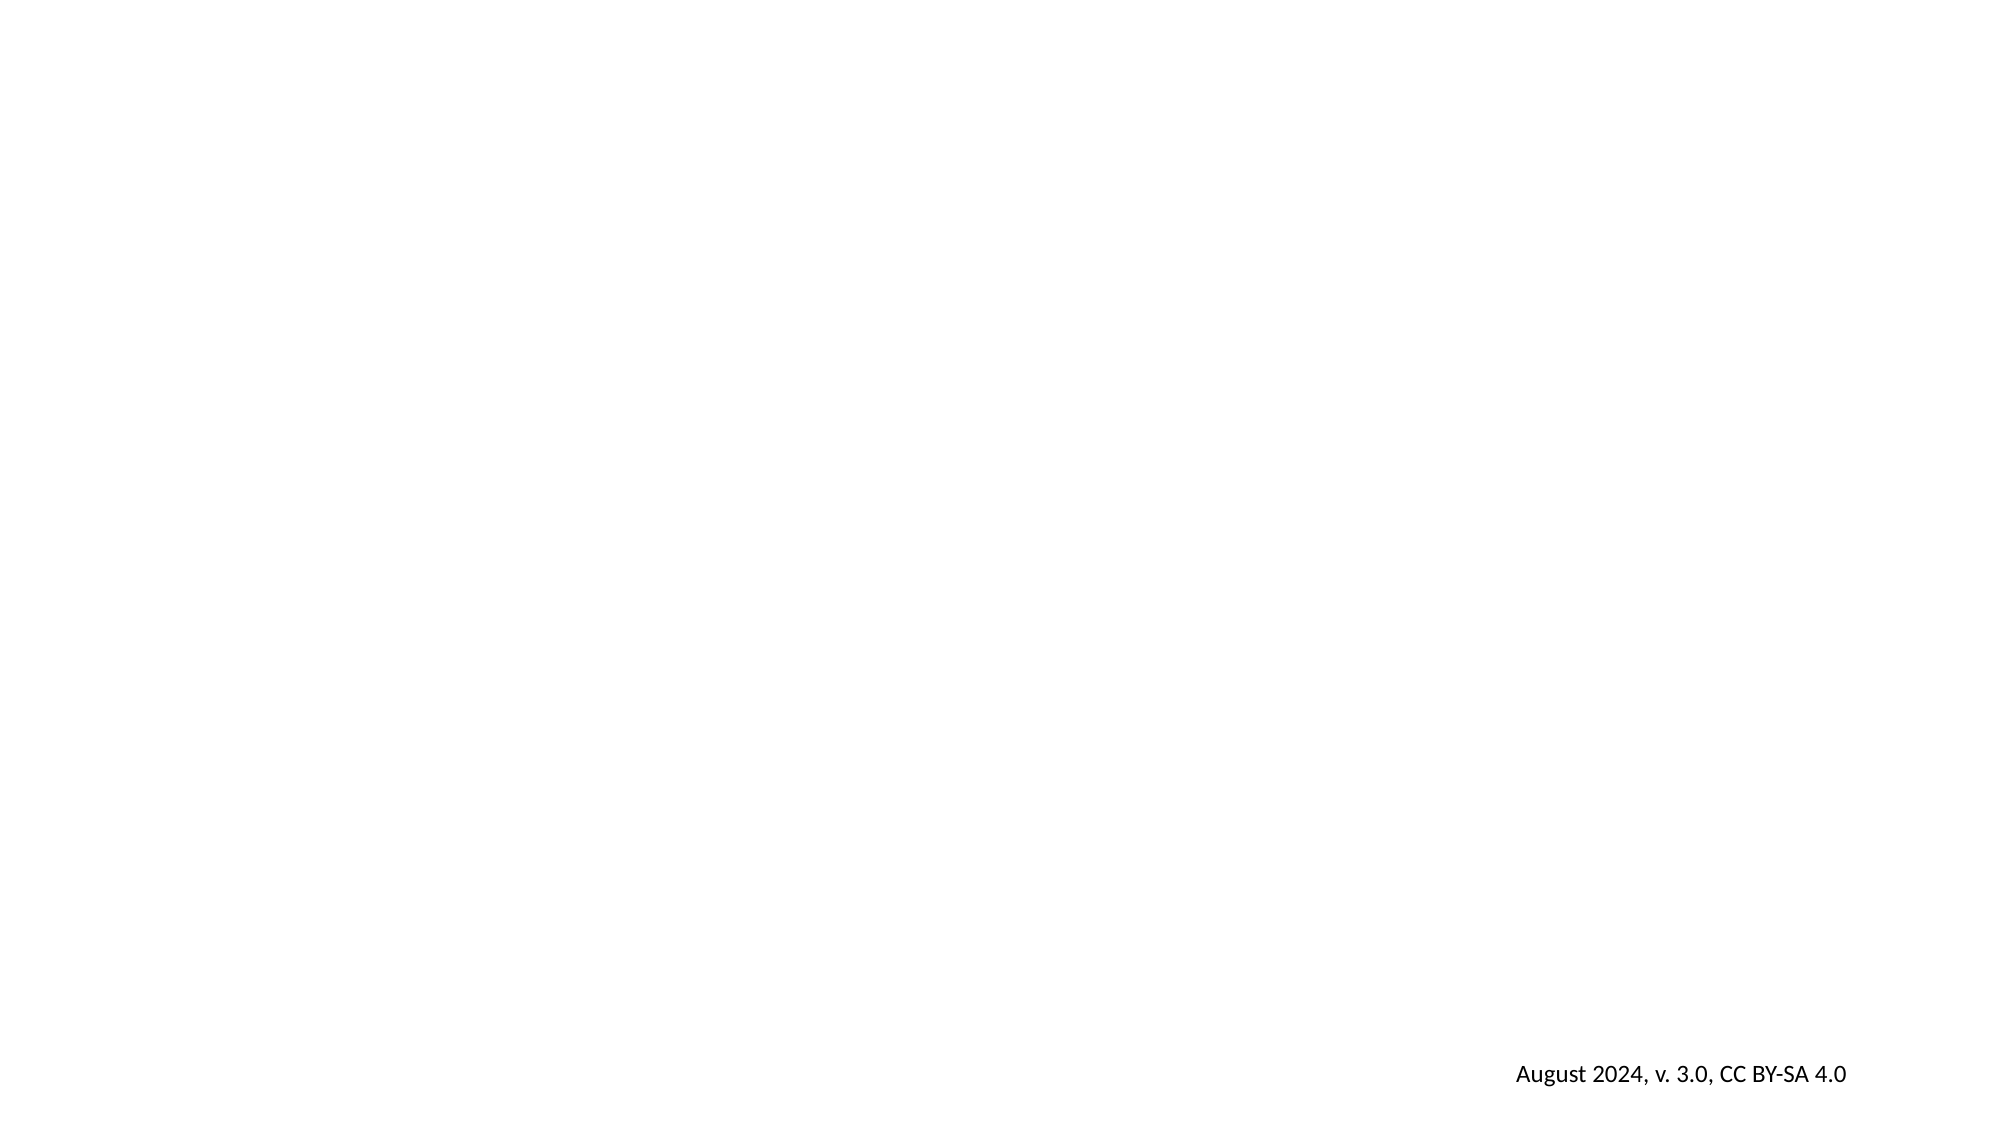

#

August 2024, v. 3.0, CC BY-SA 4.0